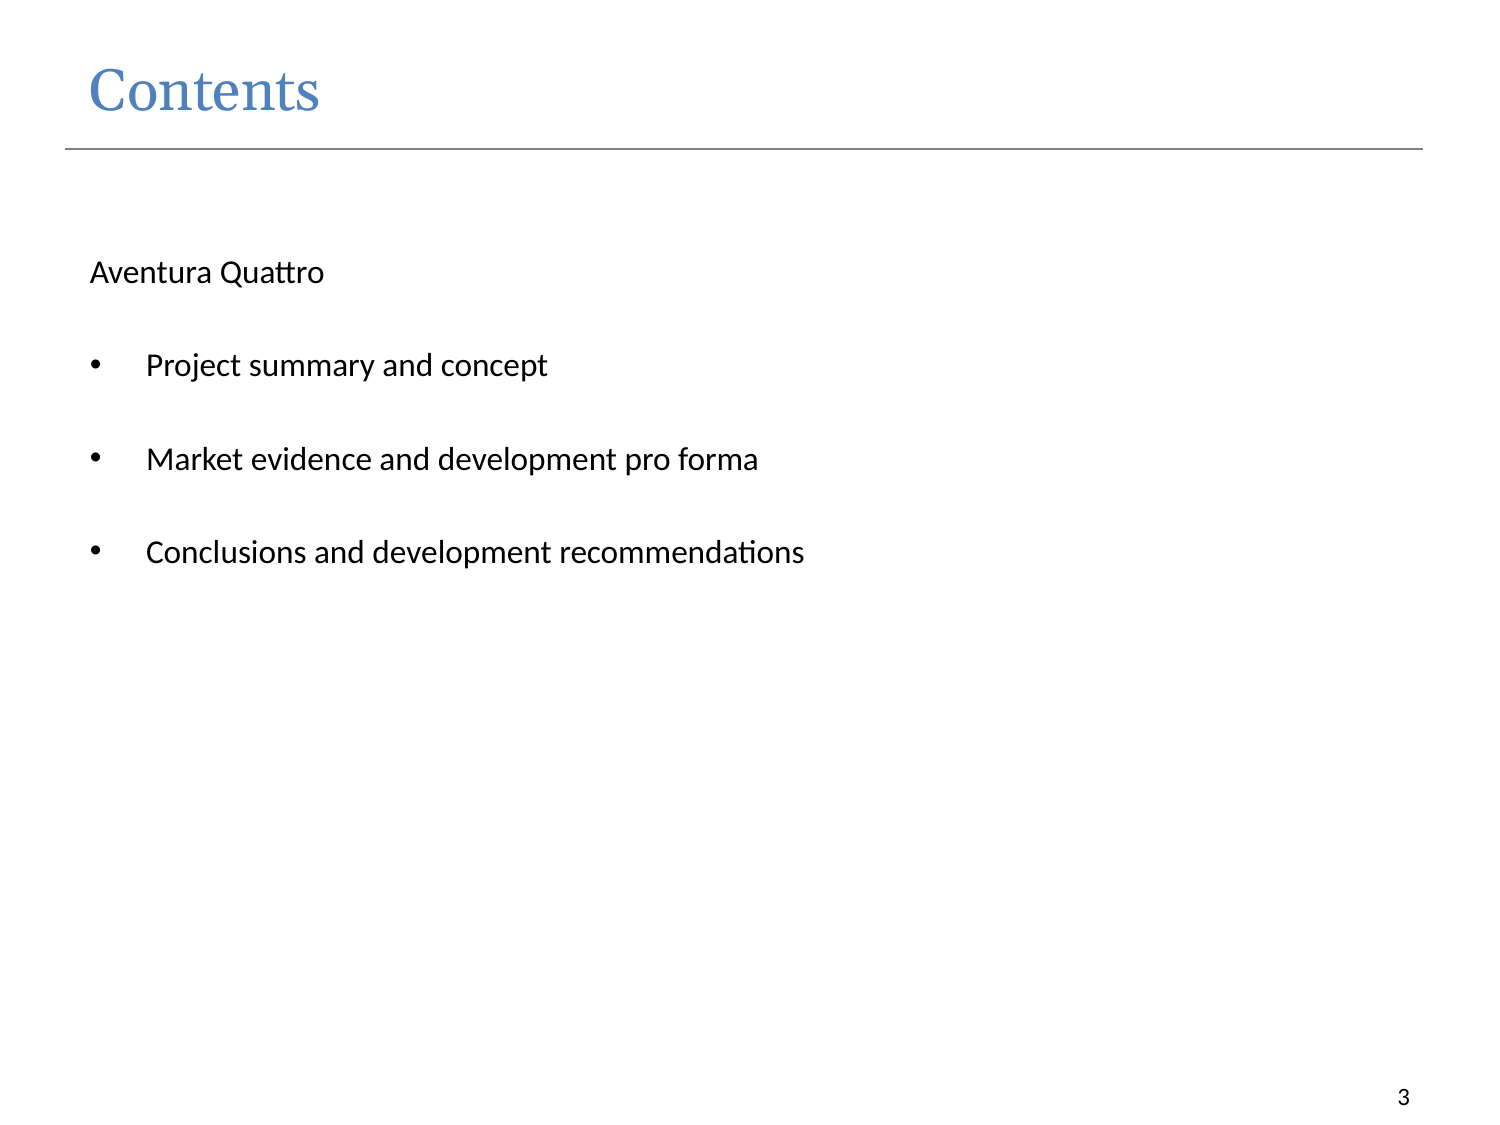

# Contents

Aventura Quattro

Project summary and concept

Market evidence and development pro forma

Conclusions and development recommendations
3